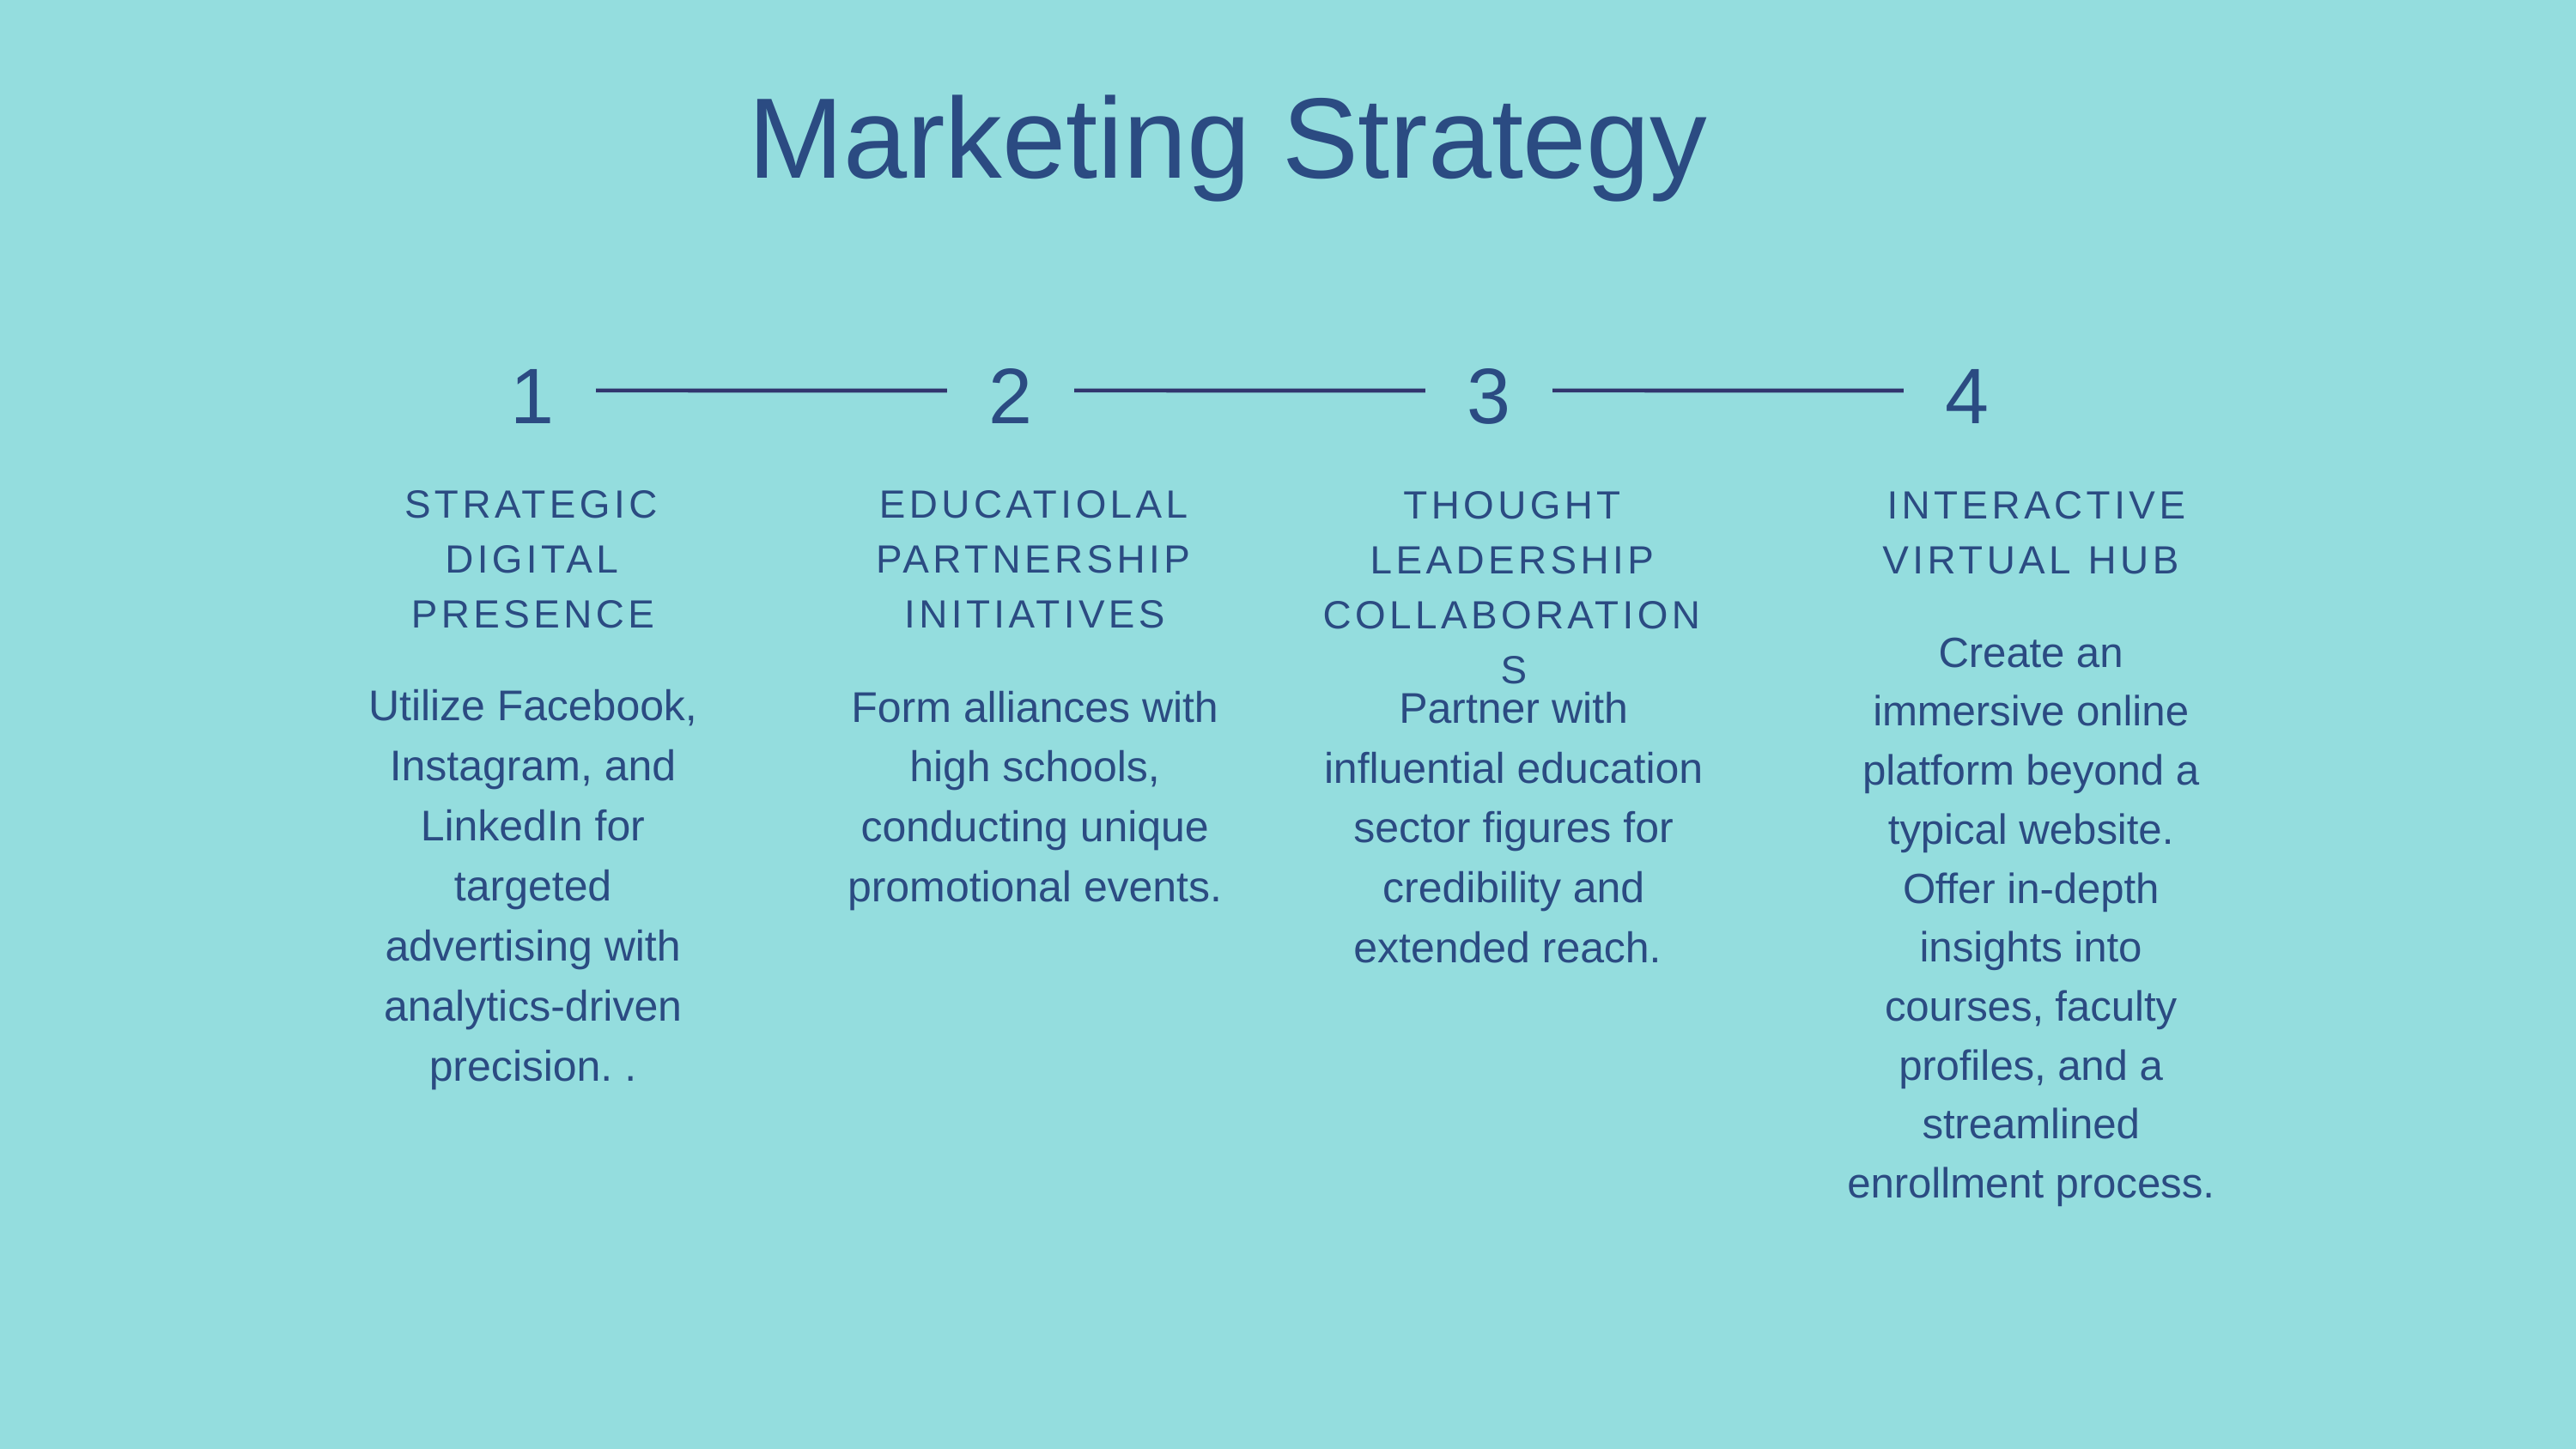

Marketing Strategy

1

2

3

4

STRATEGIC DIGITAL PRESENCE
Utilize Facebook, Instagram, and LinkedIn for targeted advertising with analytics-driven precision. .

EDUCATIOLAL PARTNERSHIP INITIATIVES
Form alliances with high schools, conducting unique promotional events.

THOUGHT LEADERSHIP COLLABORATIONS
Partner with influential education sector figures for credibility and extended reach.

 INTERACTIVE VIRTUAL HUB
Create an immersive online platform beyond a typical website. Offer in-depth insights into courses, faculty profiles, and a streamlined enrollment process.